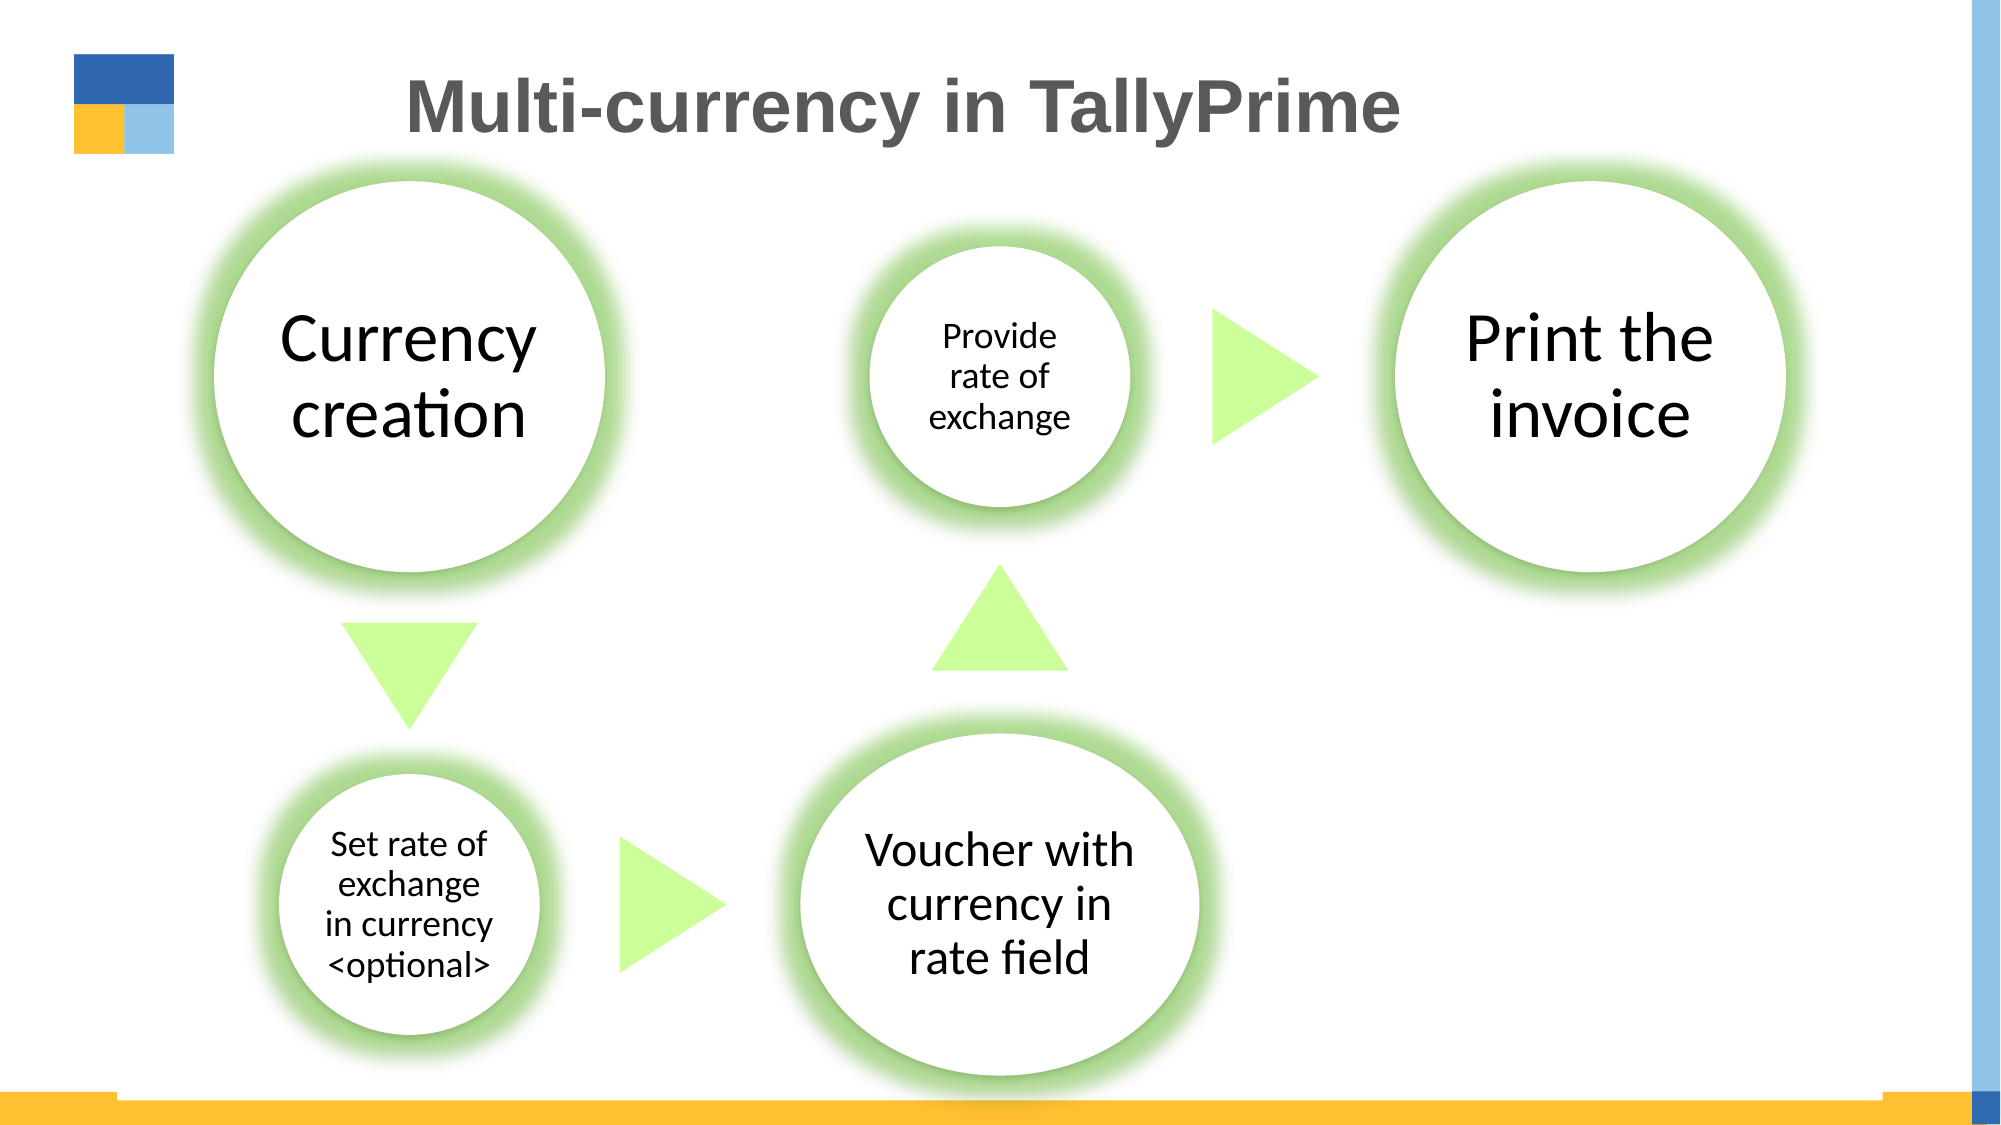

# Multi-currency in TallyPrime
Currency creation
Set rate of exchange in currency <optional>
Voucher with currency in rate field
Provide rate of exchange
Print the invoice